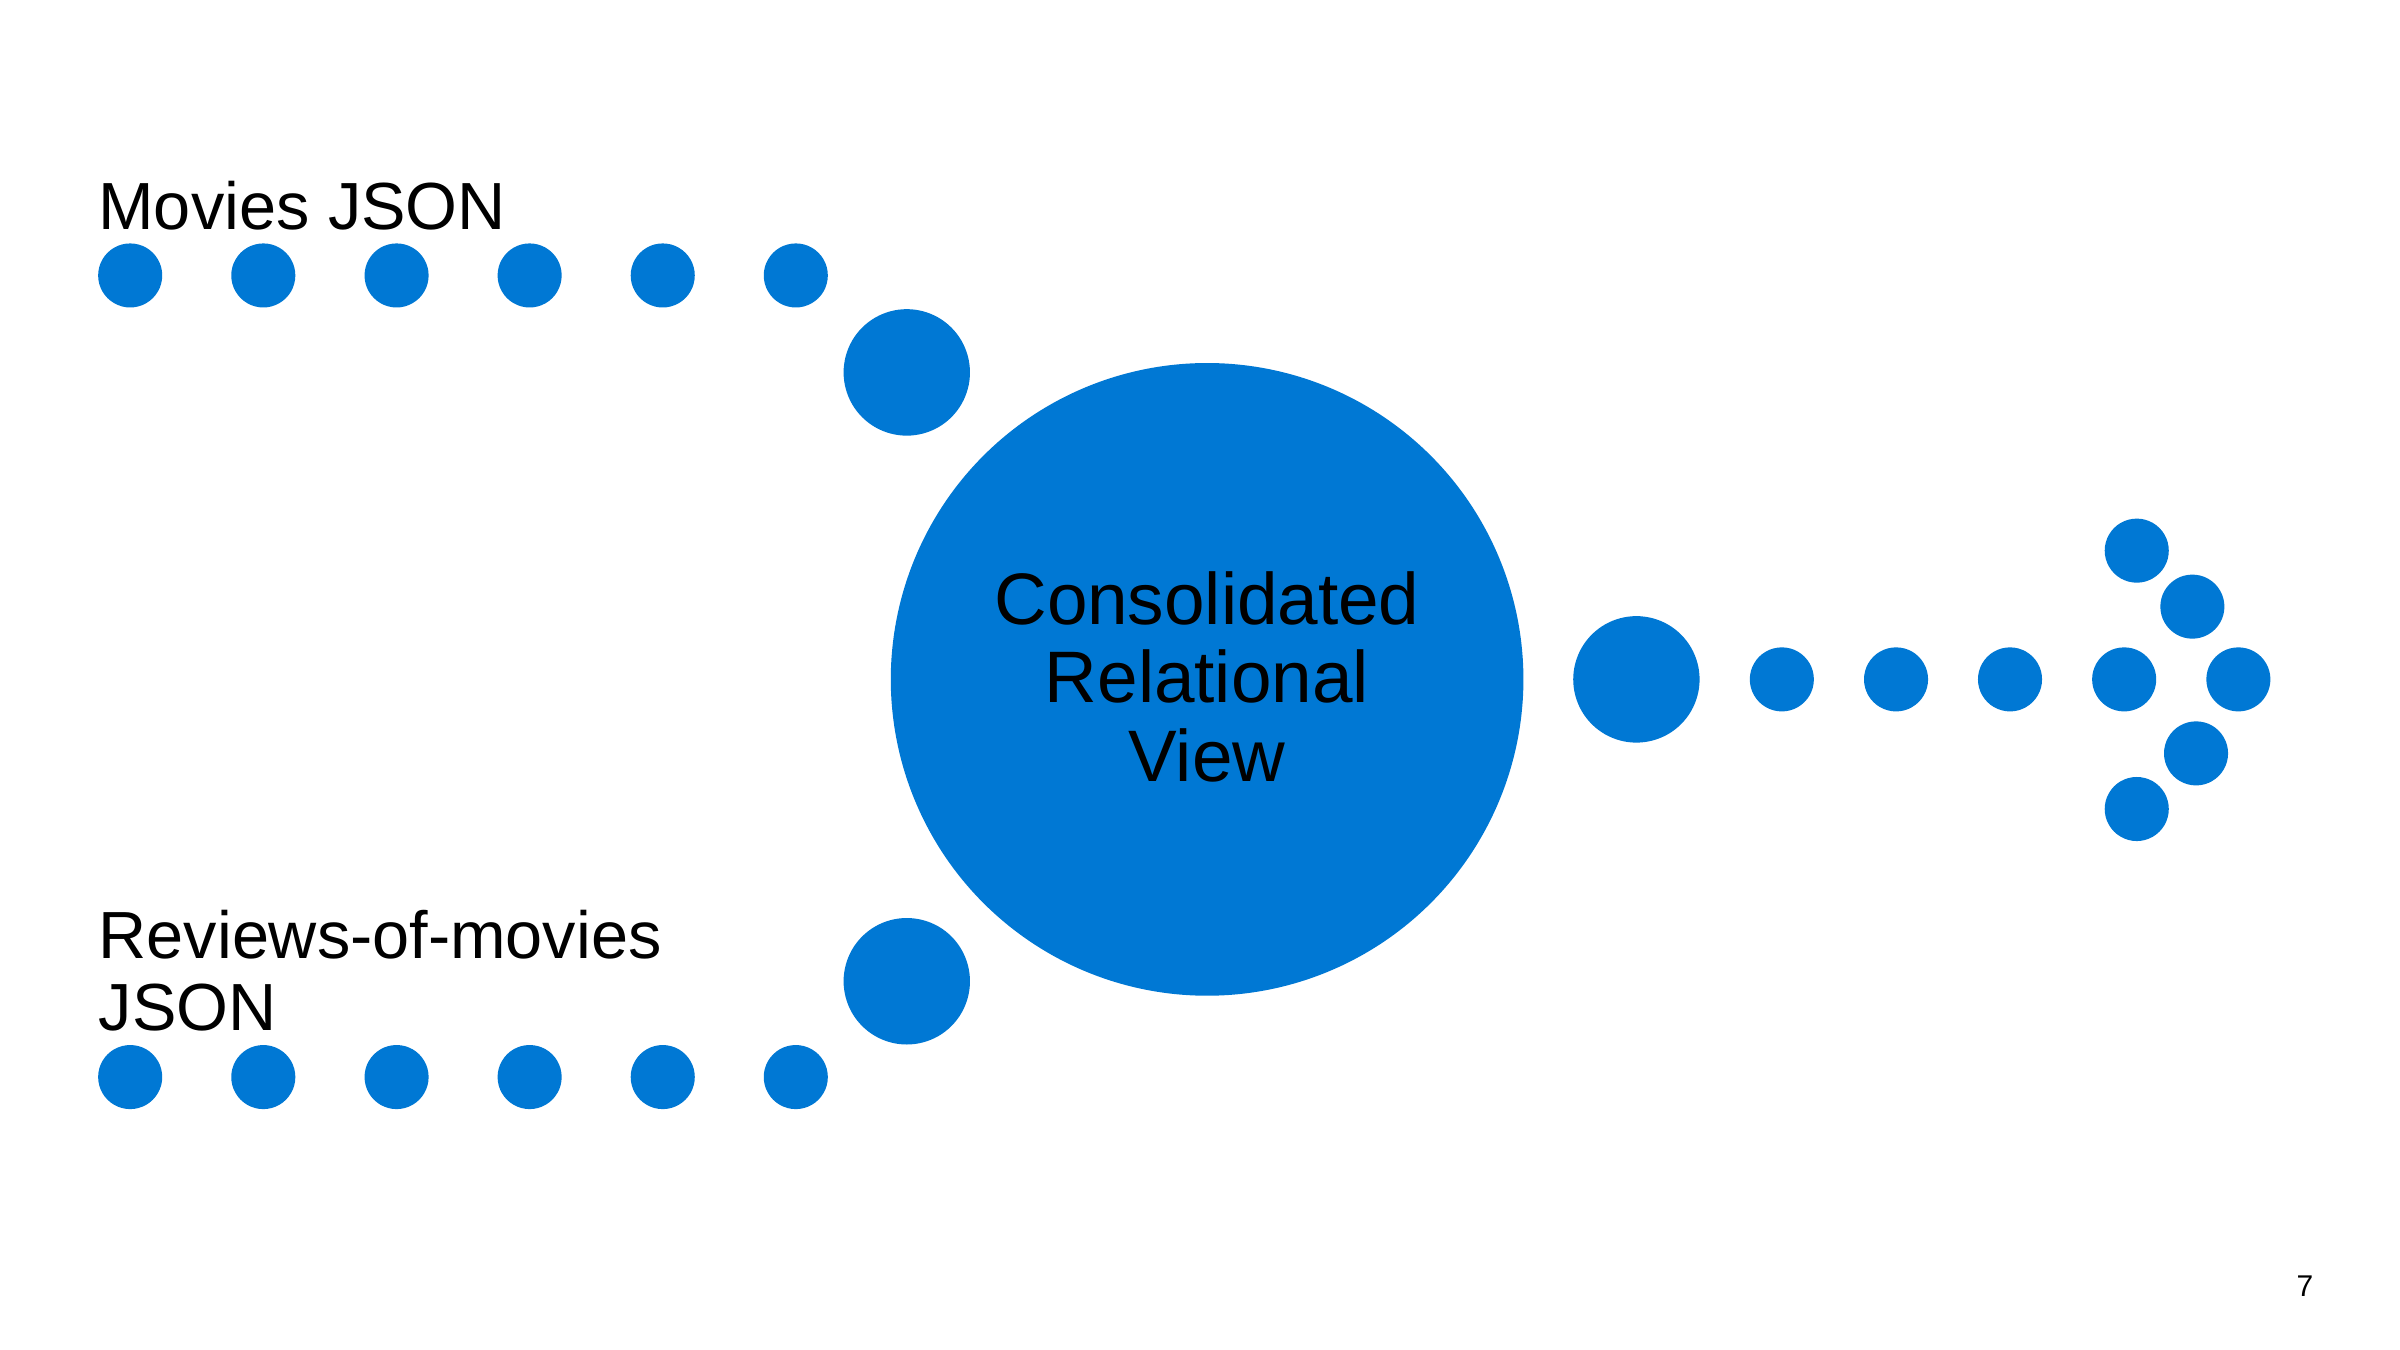

# scenario
Consolidated Relational View
Movies JSON
Reviews-of-movies JSON